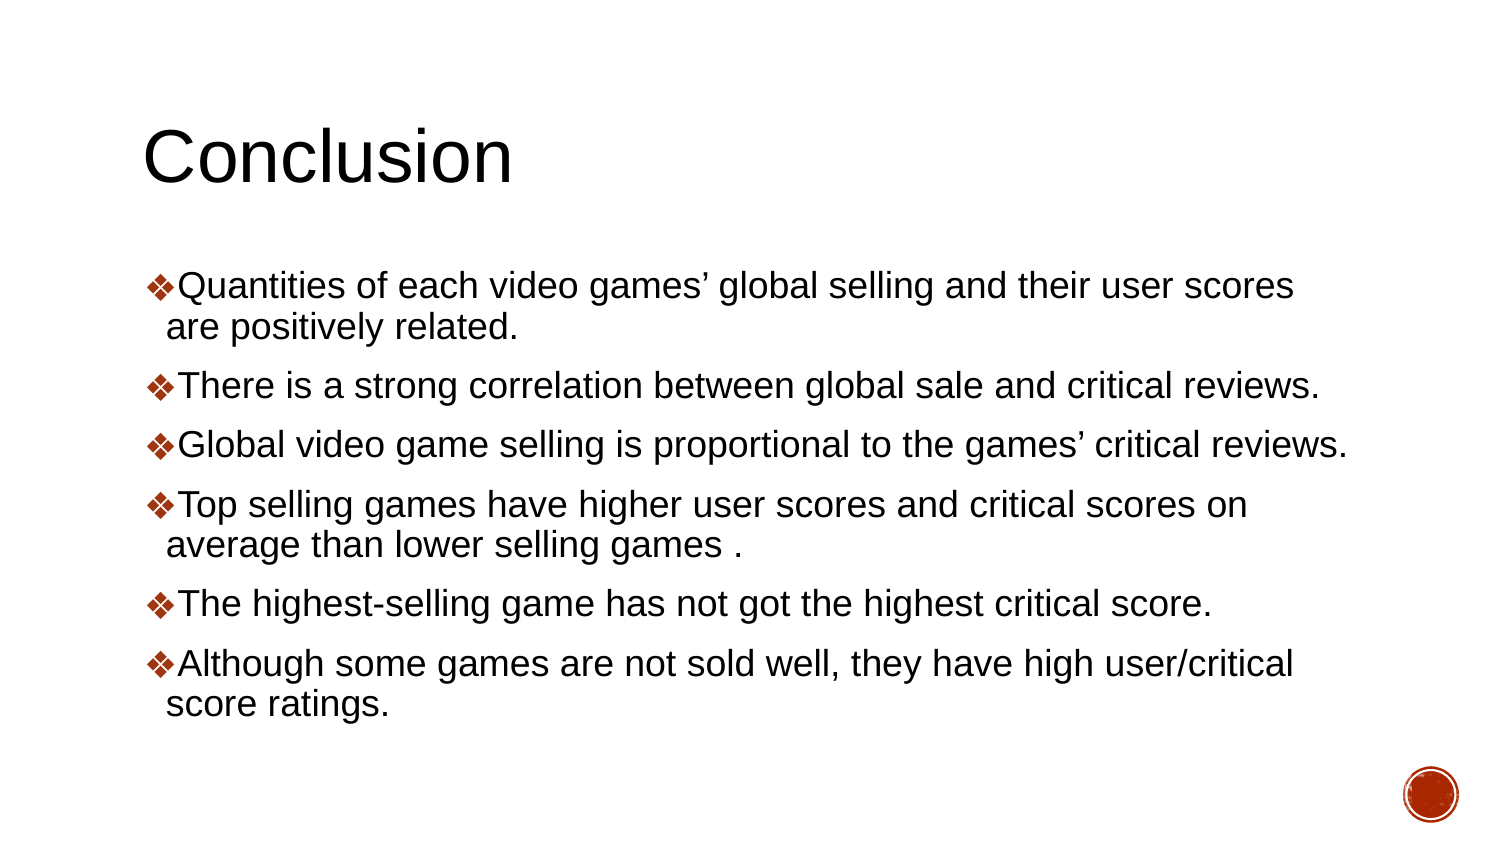

# Conclusion
Quantities of each video games’ global selling and their user scores are positively related.
There is a strong correlation between global sale and critical reviews.
Global video game selling is proportional to the games’ critical reviews.
Top selling games have higher user scores and critical scores on average than lower selling games .
The highest-selling game has not got the highest critical score.
Although some games are not sold well, they have high user/critical score ratings.